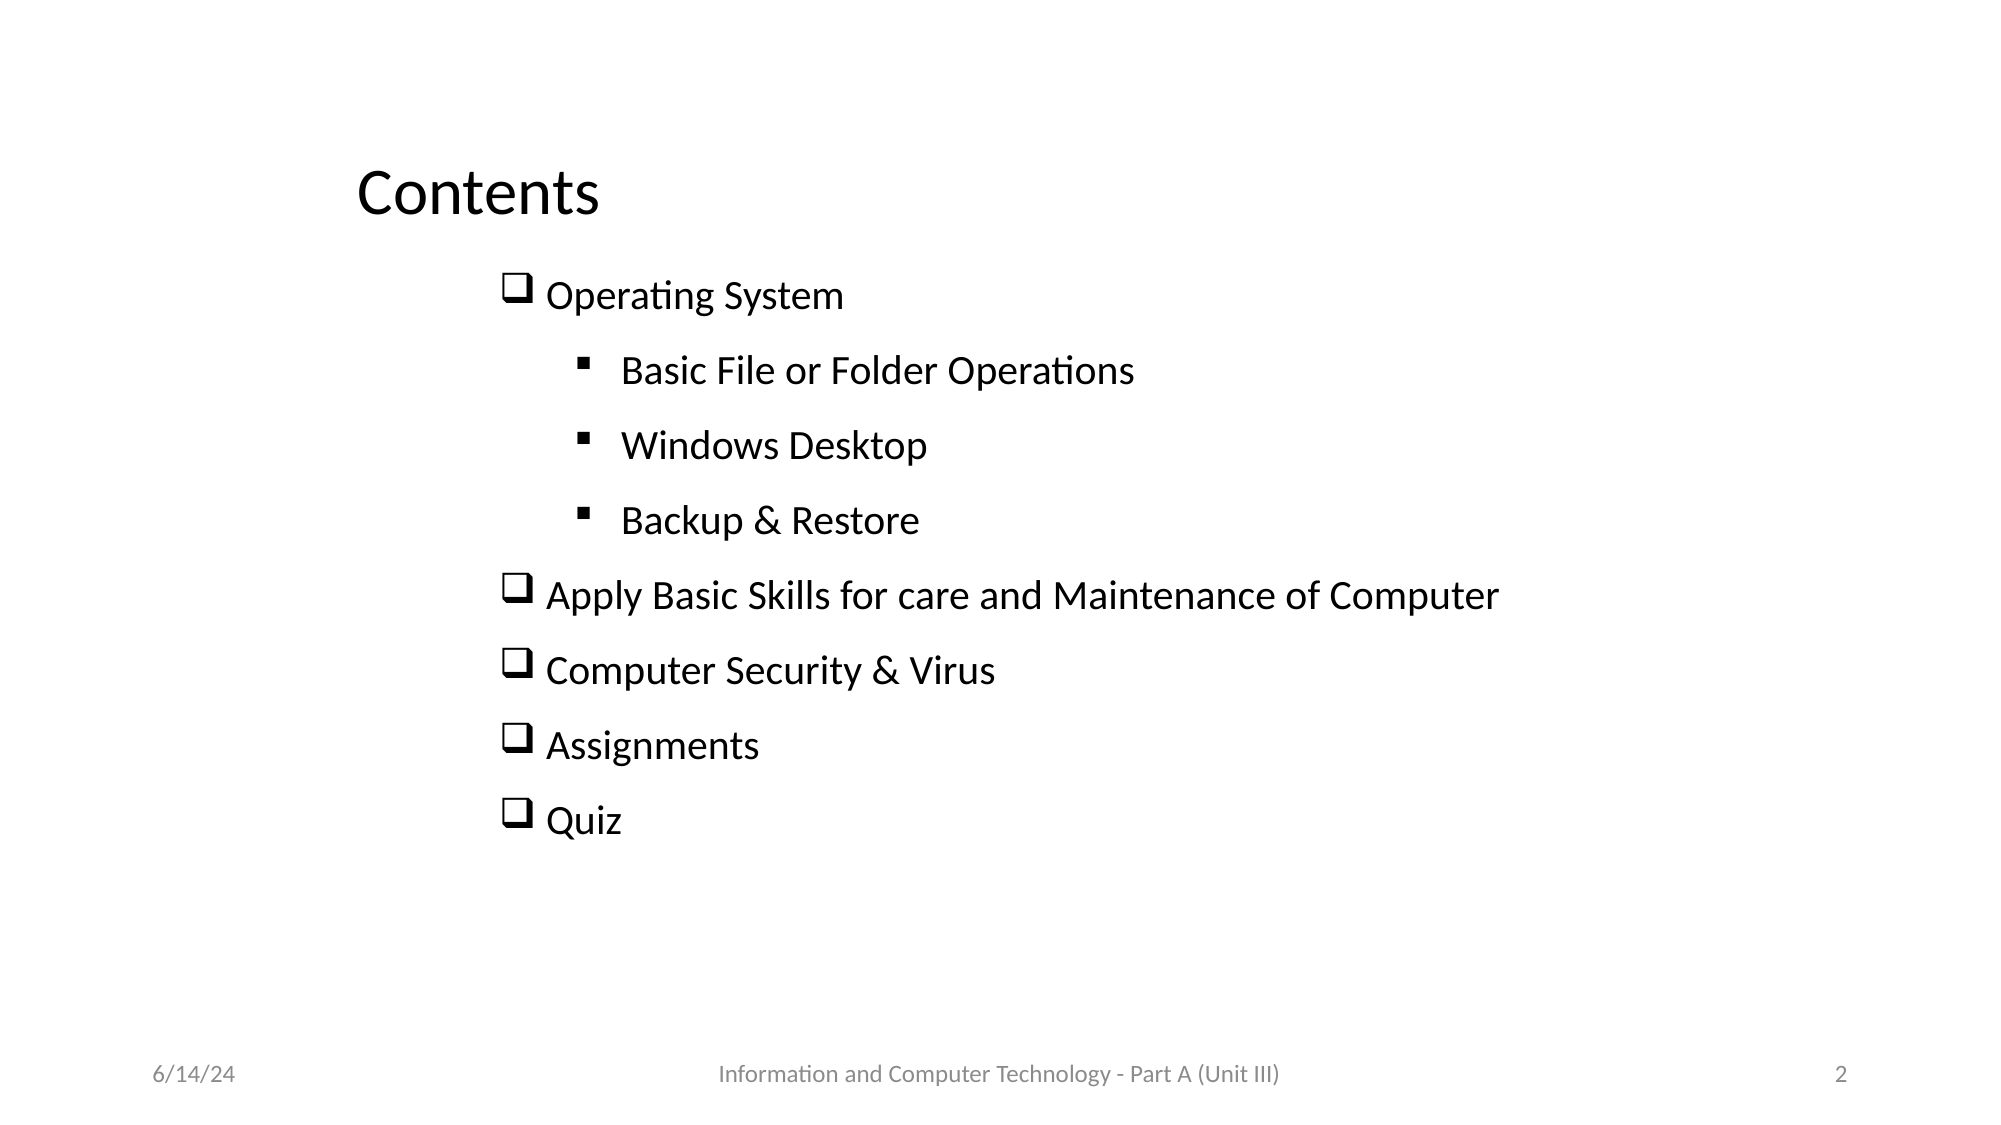

Contents
Operating System
Basic File or Folder Operations
Windows Desktop
Backup & Restore
Apply Basic Skills for care and Maintenance of Computer
Computer Security & Virus
Assignments
Quiz
6/14/24
Information and Computer Technology - Part A (Unit III)
2